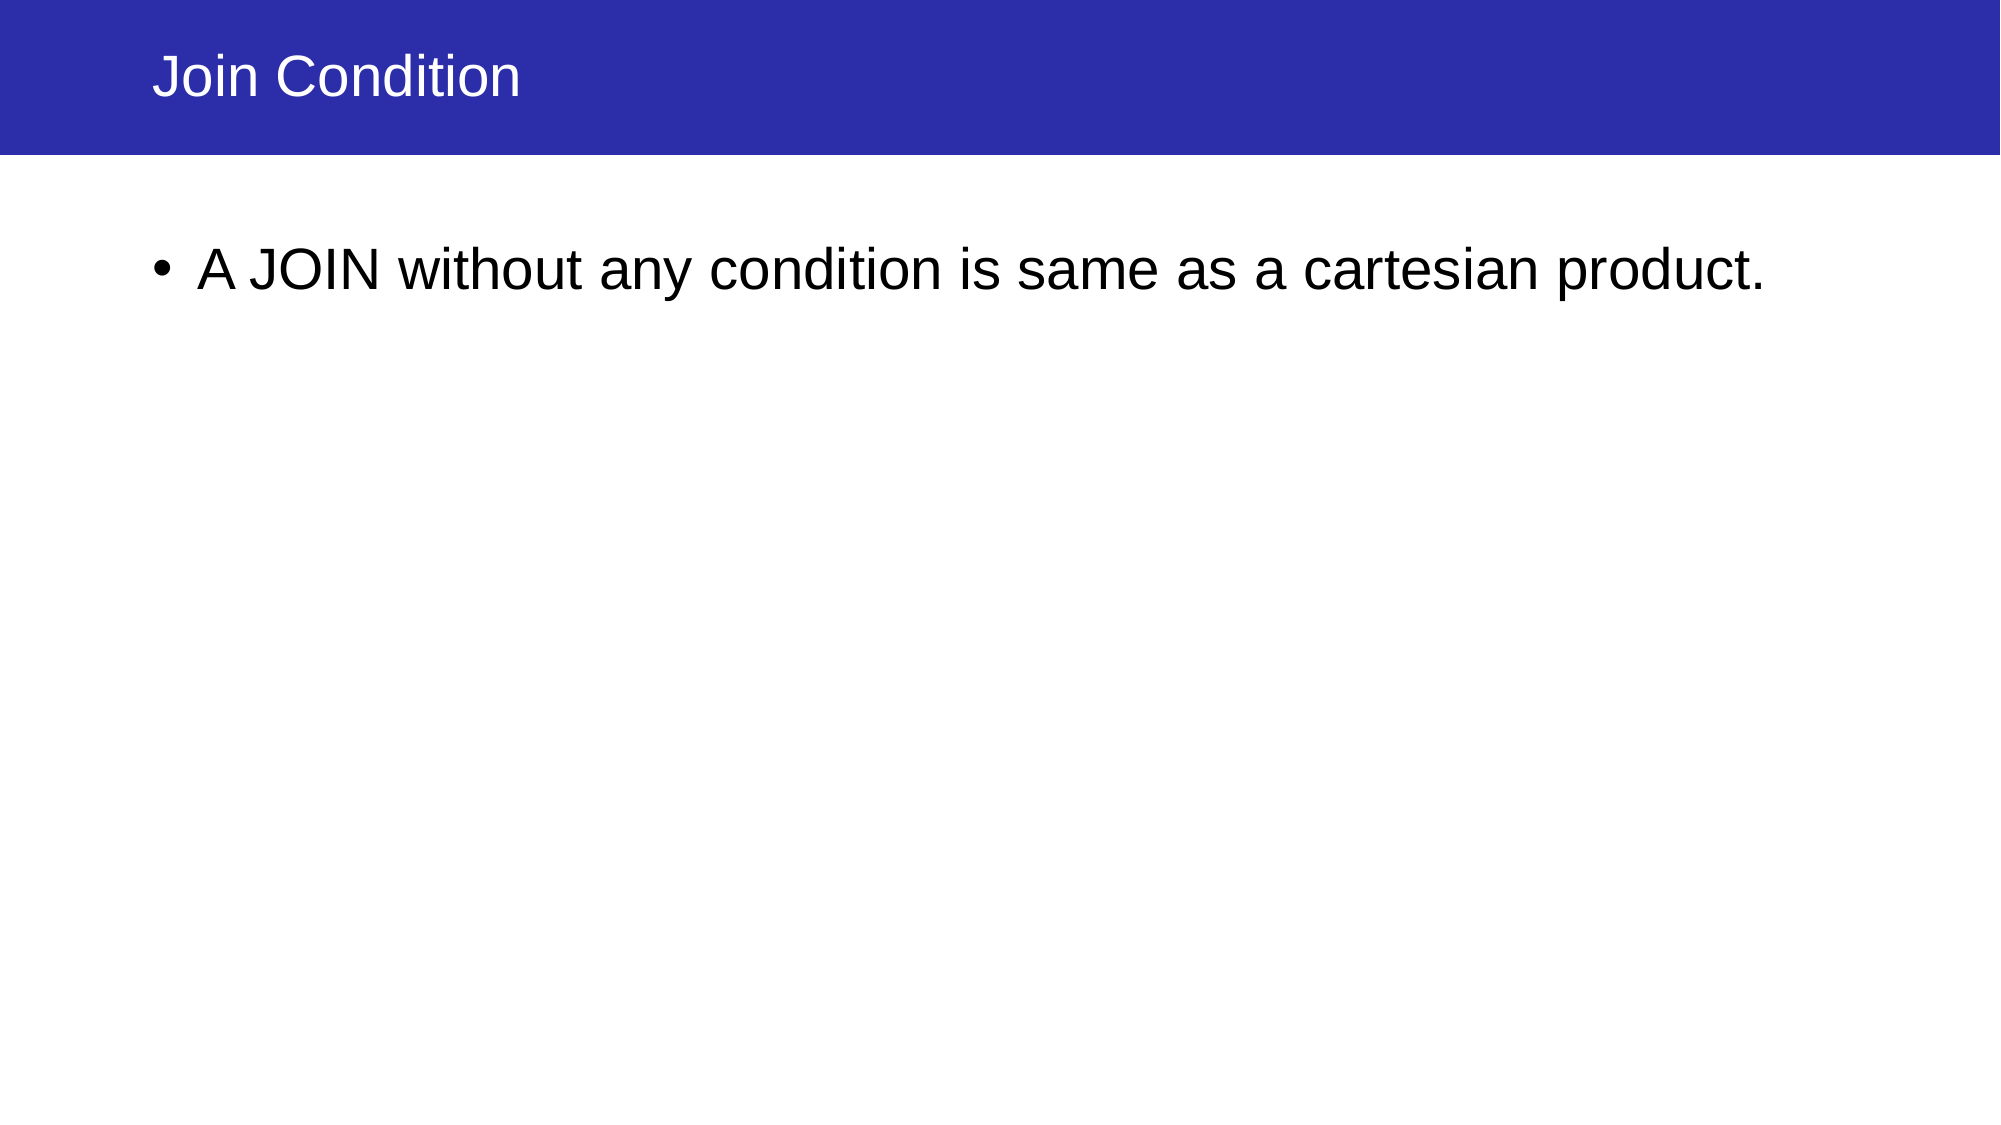

# Join Condition
A JOIN without any condition is same as a cartesian product.